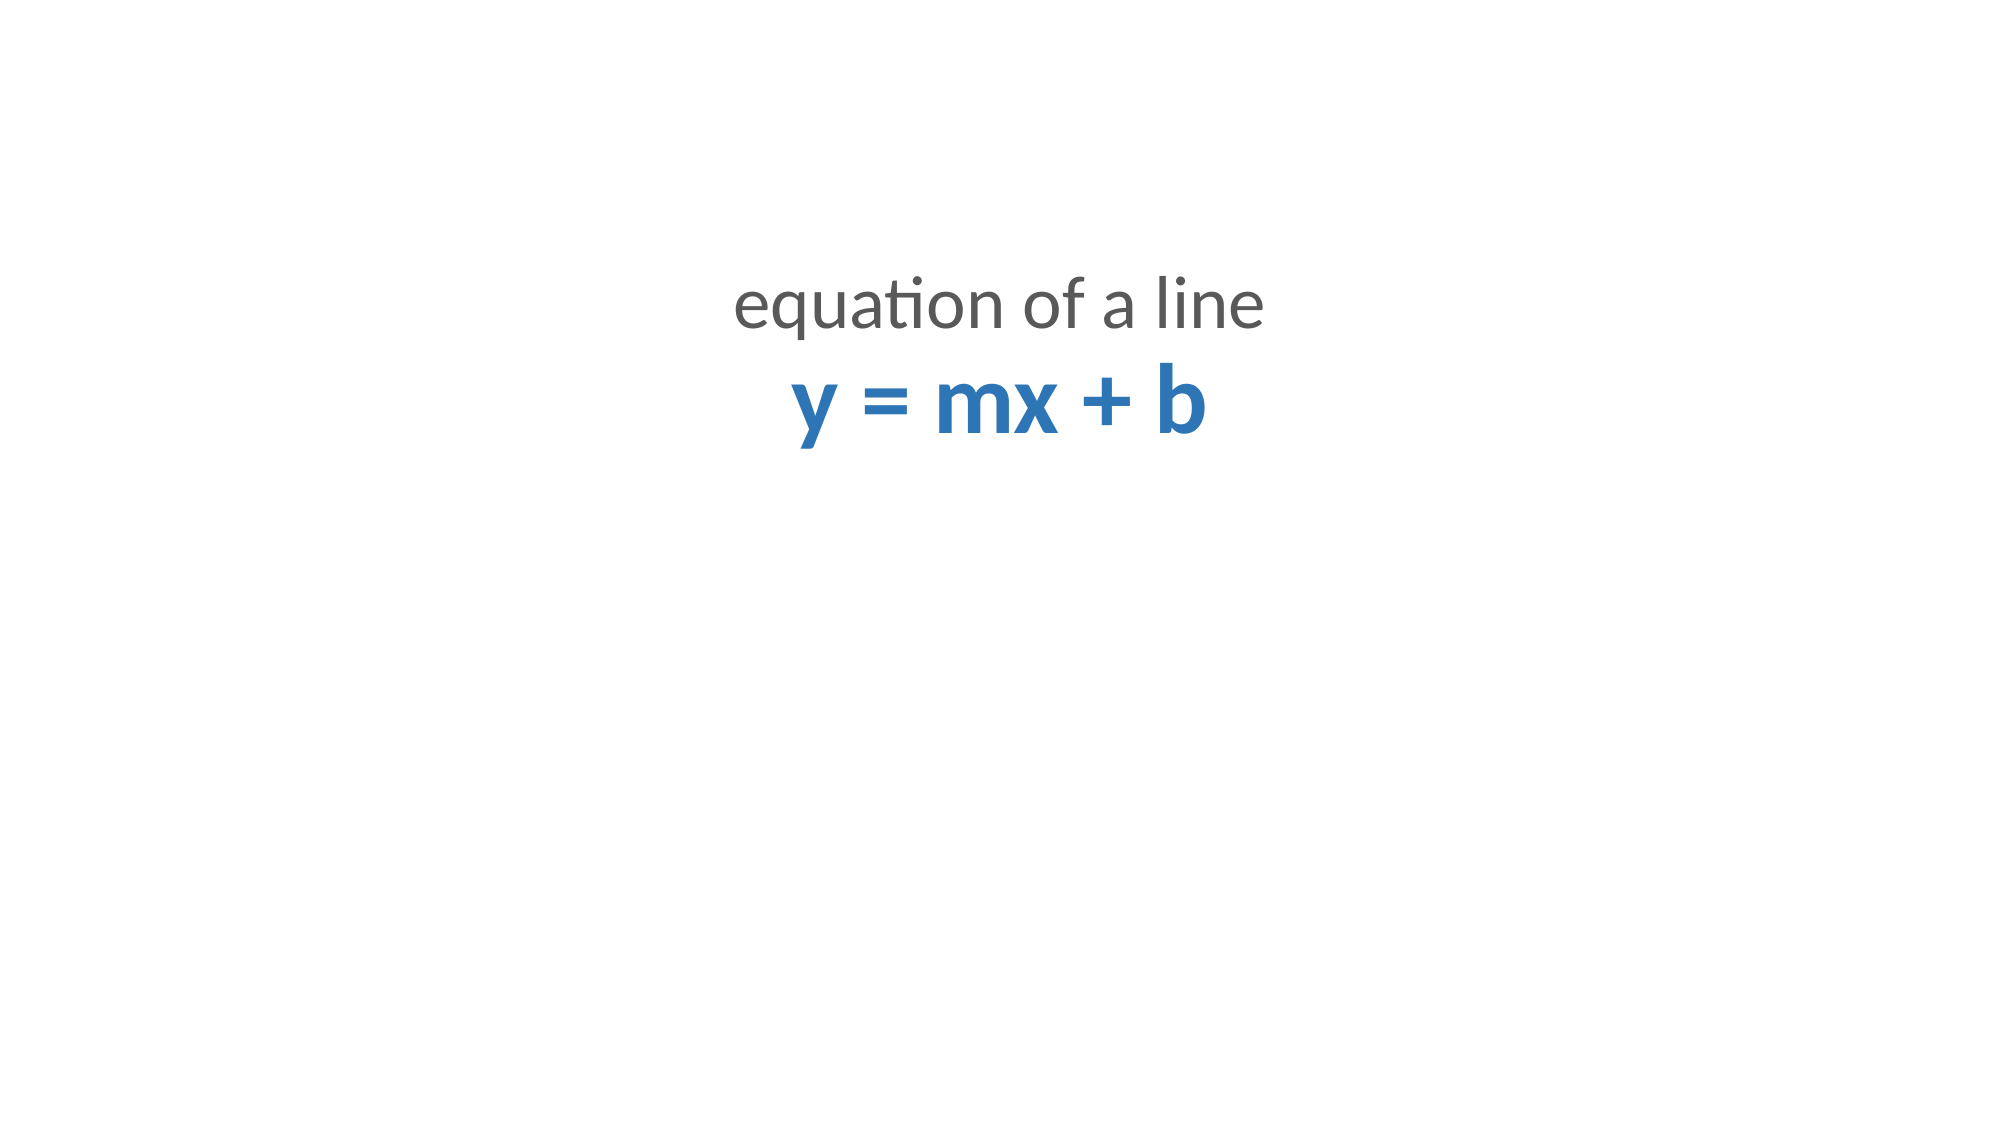

equation of a line
y = mx + b